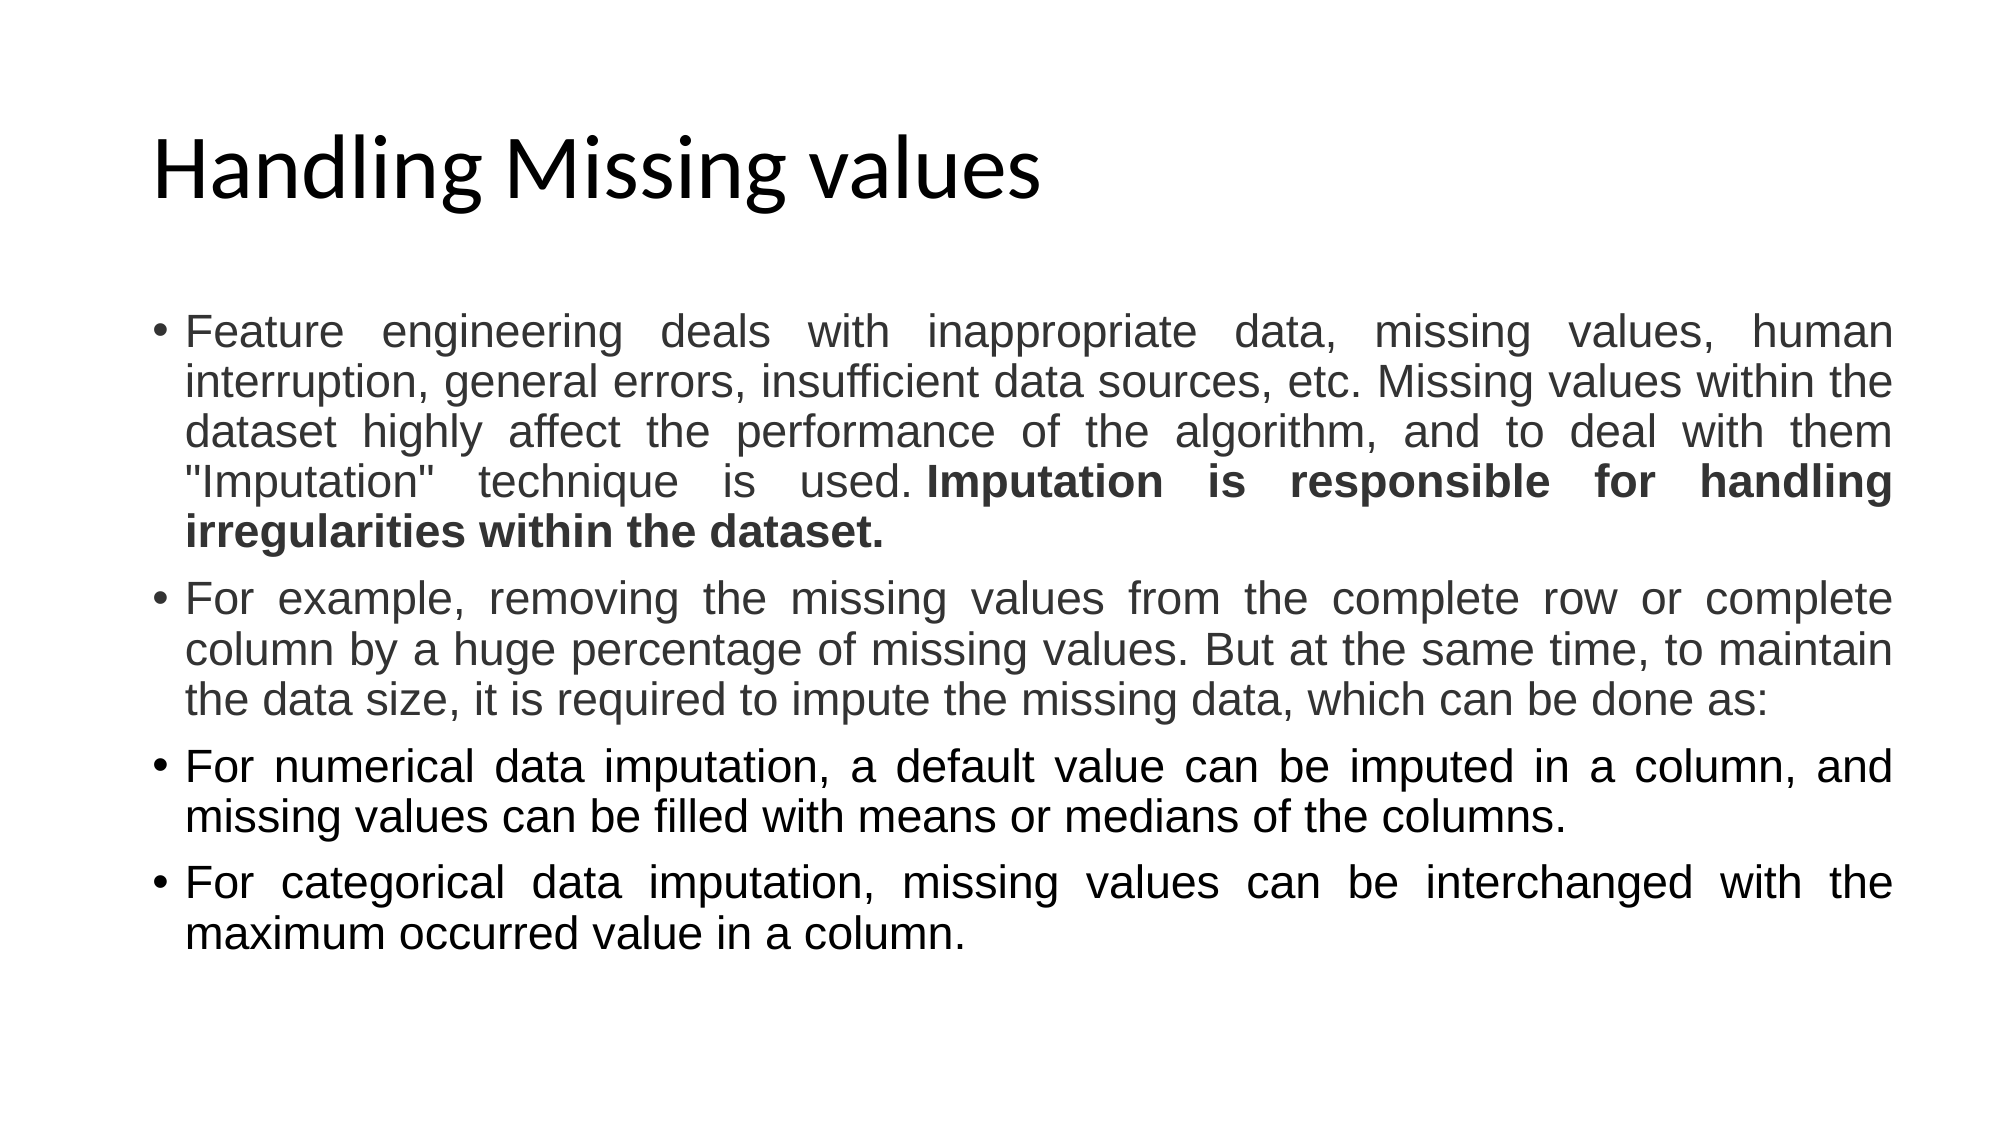

# Handling Missing values
Feature engineering deals with inappropriate data, missing values, human interruption, general errors, insufficient data sources, etc. Missing values within the dataset highly affect the performance of the algorithm, and to deal with them "Imputation" technique is used. Imputation is responsible for handling irregularities within the dataset.
For example, removing the missing values from the complete row or complete column by a huge percentage of missing values. But at the same time, to maintain the data size, it is required to impute the missing data, which can be done as:
For numerical data imputation, a default value can be imputed in a column, and missing values can be filled with means or medians of the columns.
For categorical data imputation, missing values can be interchanged with the maximum occurred value in a column.